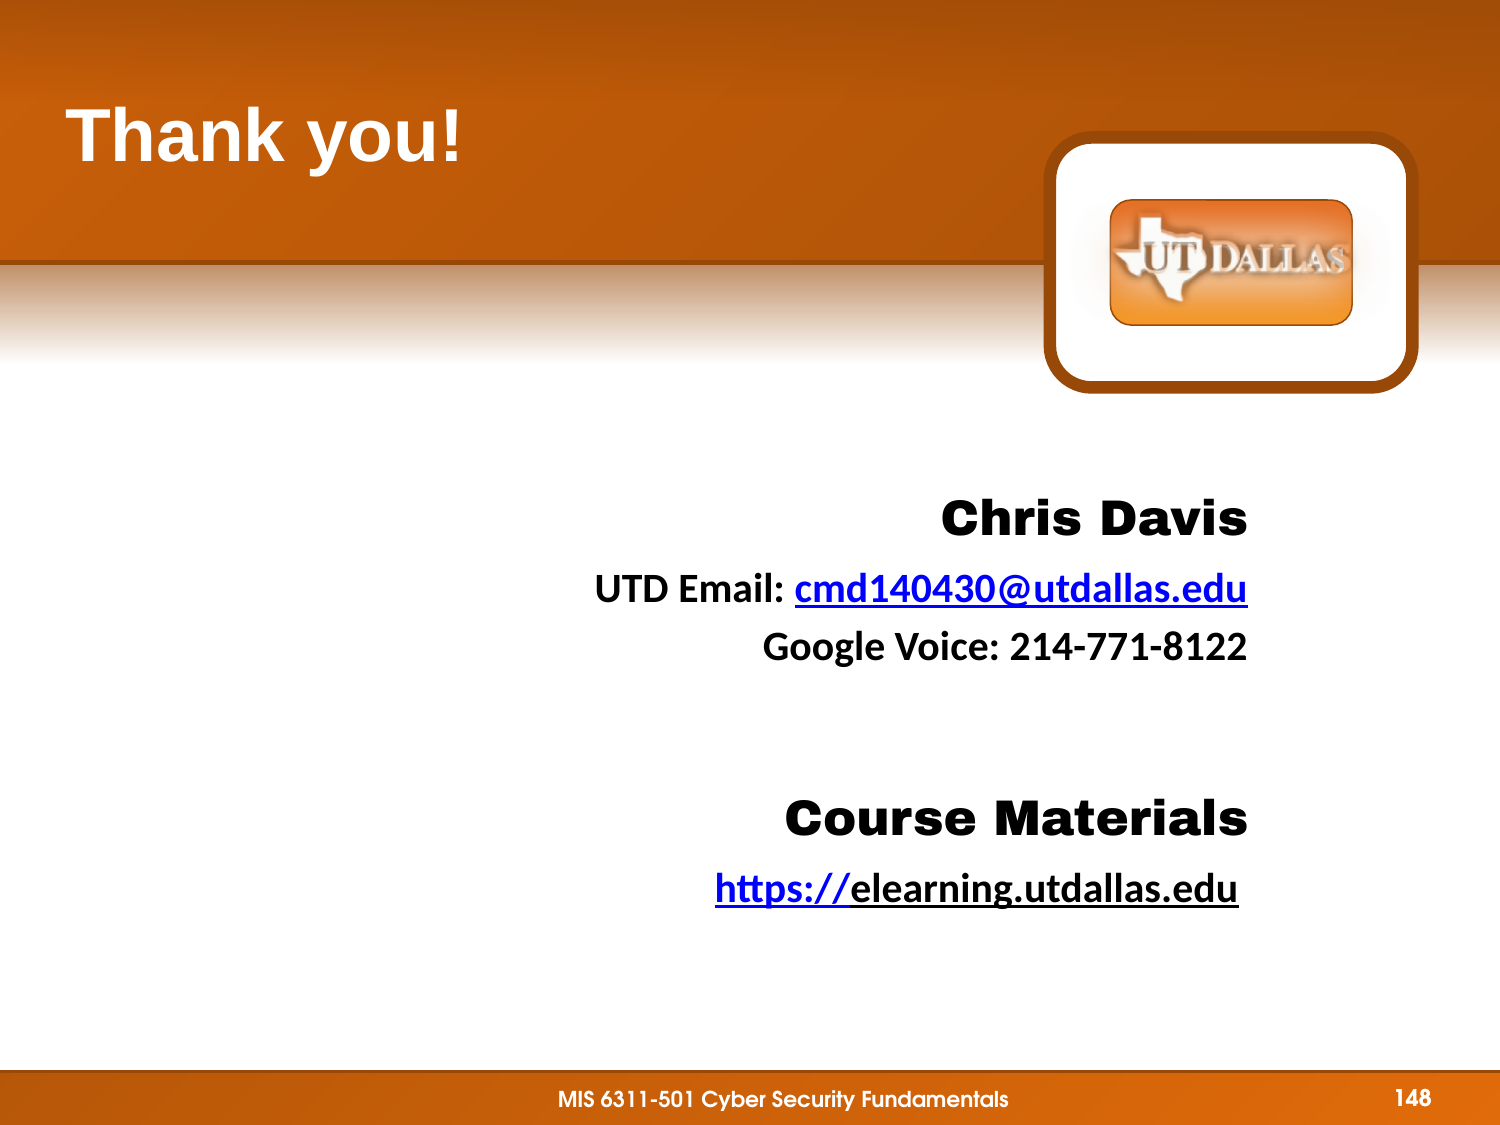

Chris Davis
UTD Email: cmd140430@utdallas.edu
Google Voice: 214-771-8122

Course Materials
https://elearning.utdallas.edu
148